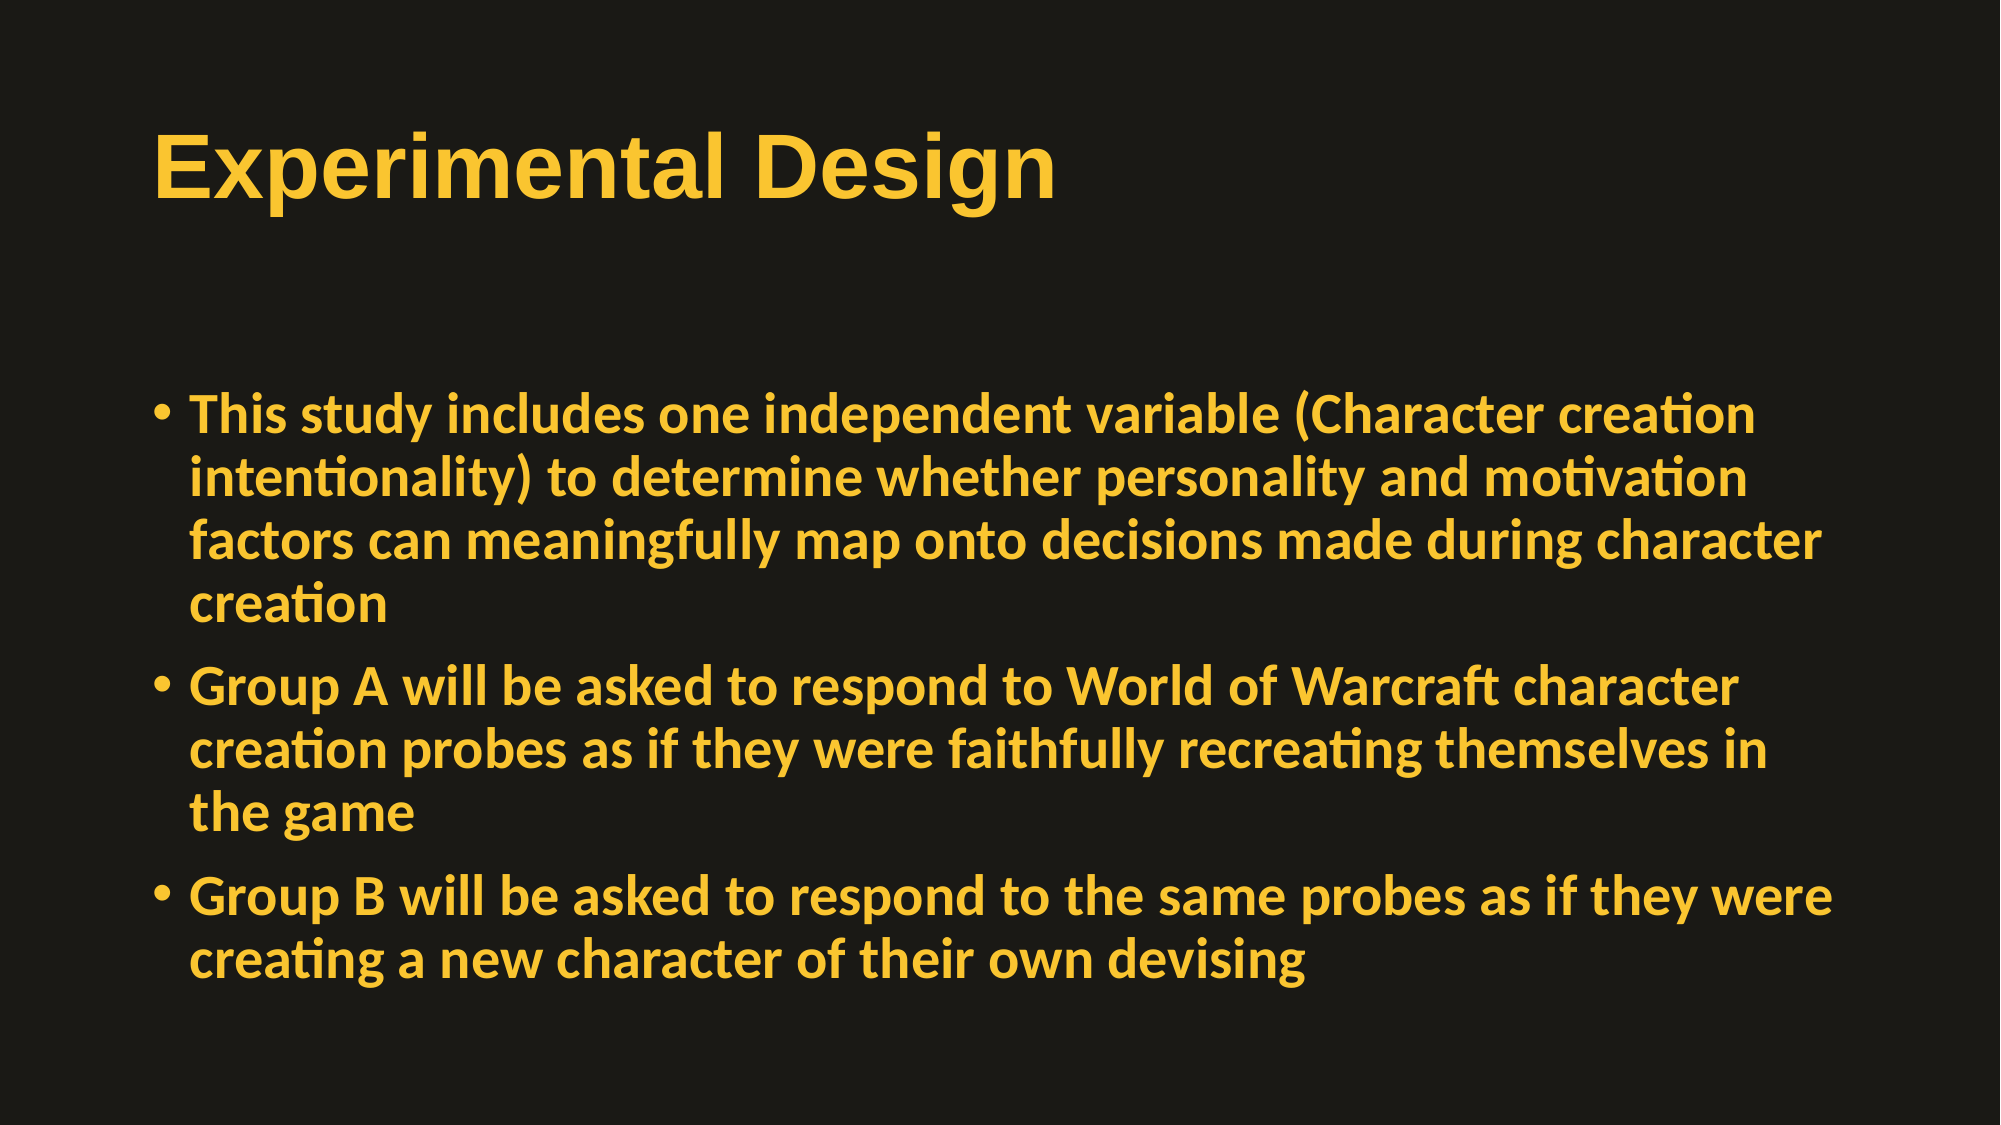

# Experimental Design
This study includes one independent variable (Character creation intentionality) to determine whether personality and motivation factors can meaningfully map onto decisions made during character creation
Group A will be asked to respond to World of Warcraft character creation probes as if they were faithfully recreating themselves in the game
Group B will be asked to respond to the same probes as if they were creating a new character of their own devising